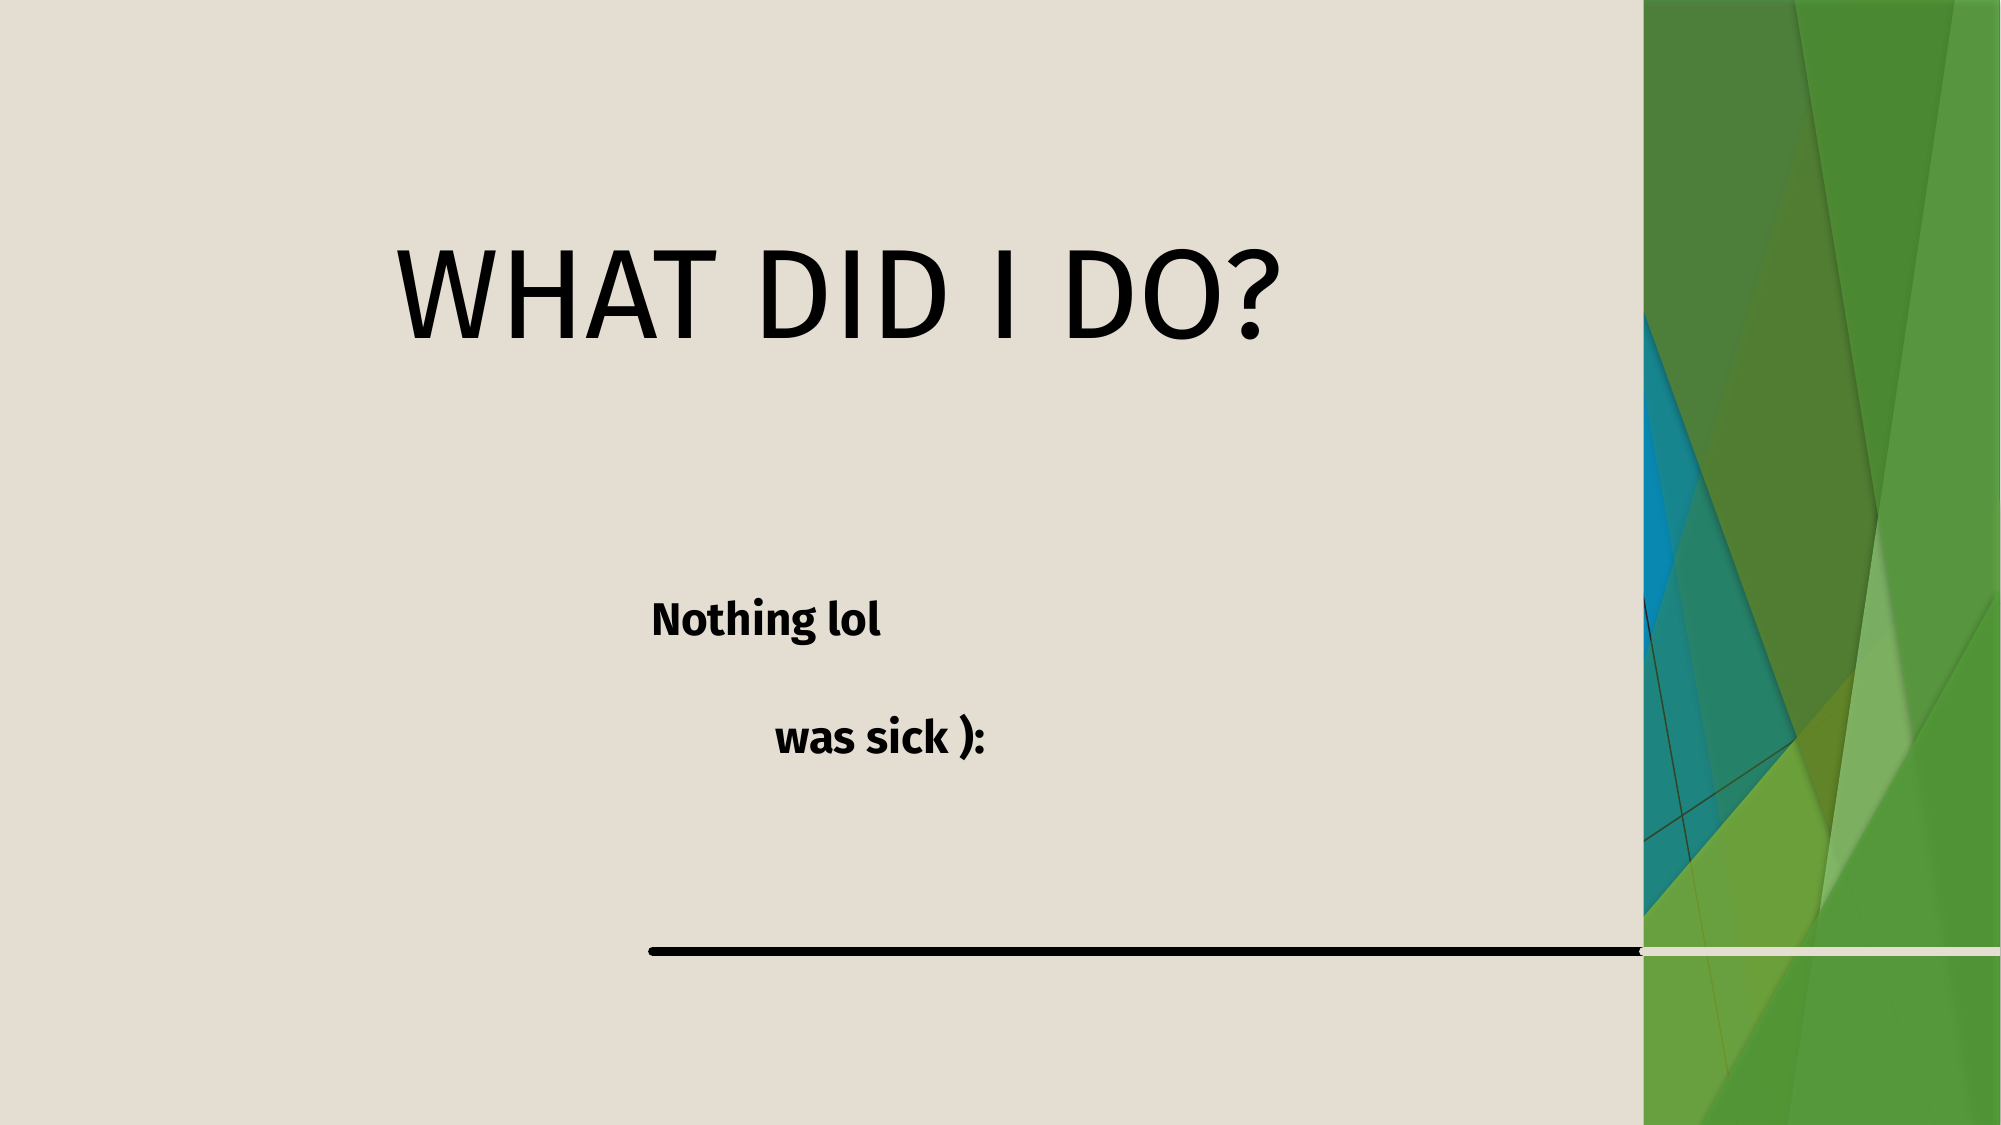

What did I do?
Nothing lol

was sick ):